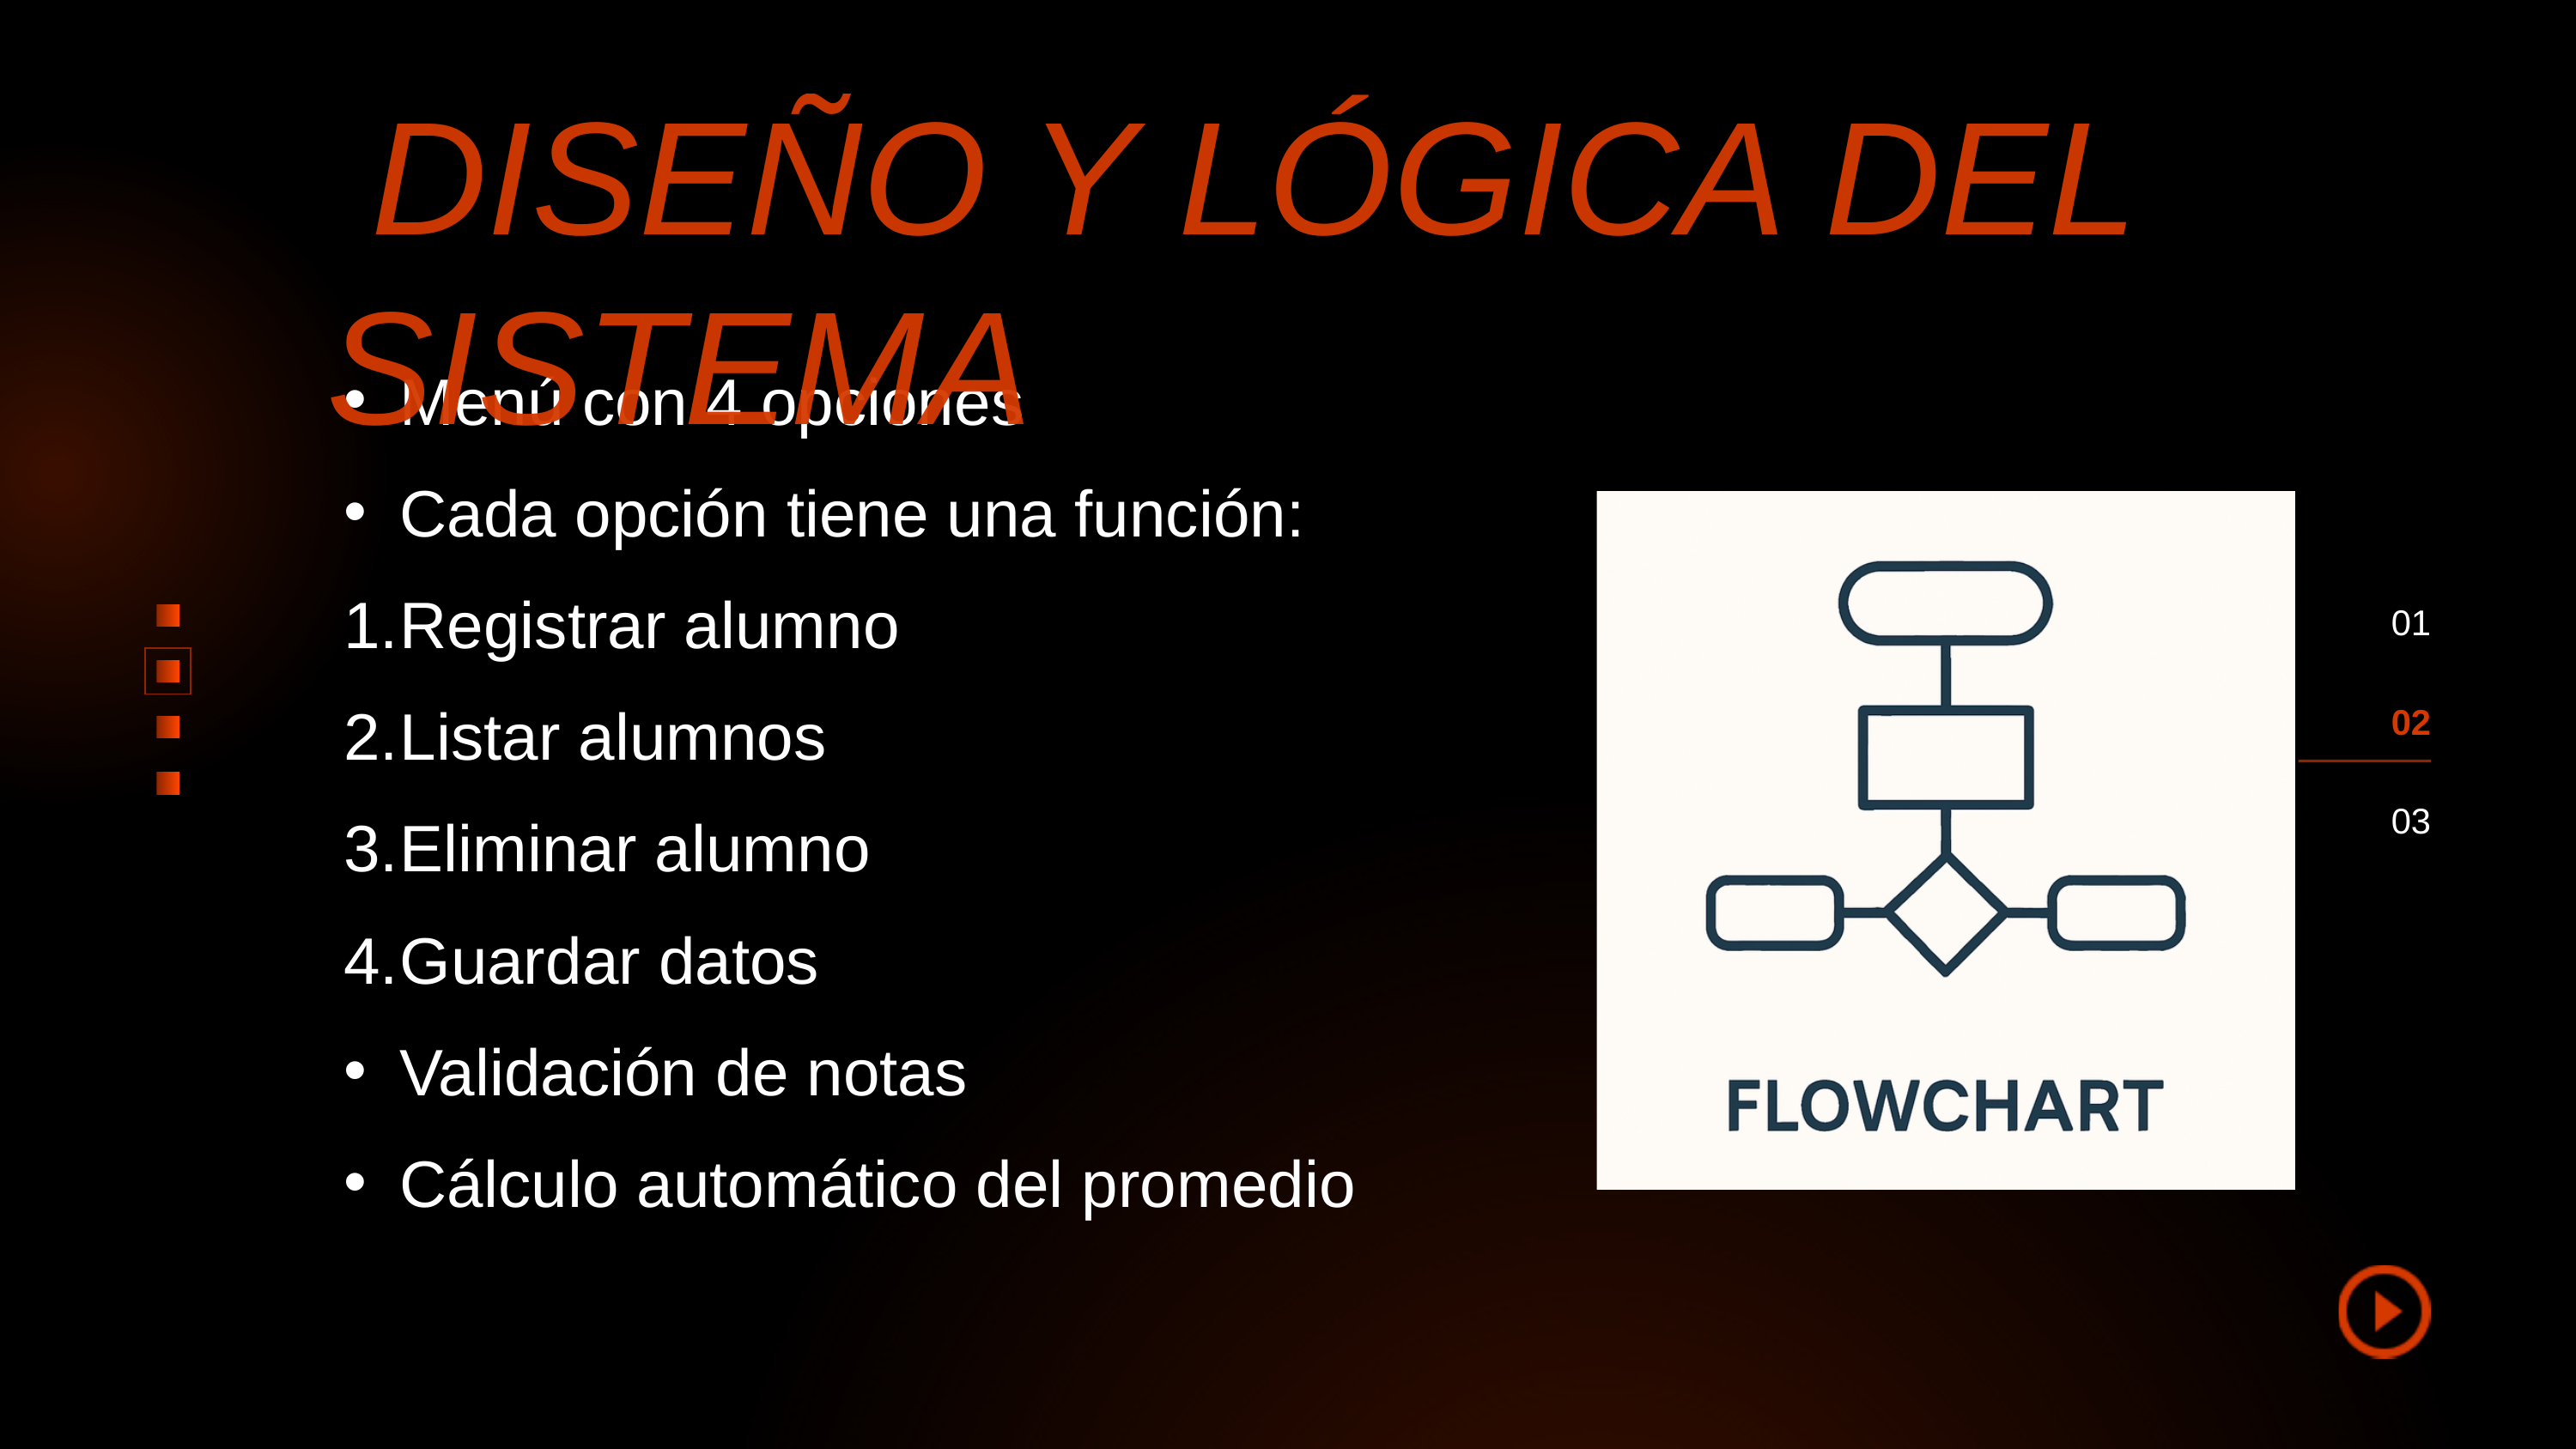

DISEÑO Y LÓGICA DEL SISTEMA

Menú con 4 opciones
Cada opción tiene una función:
Registrar alumno
Listar alumnos
Eliminar alumno
Guardar datos
Validación de notas
Cálculo automático del promedio

01

02

03